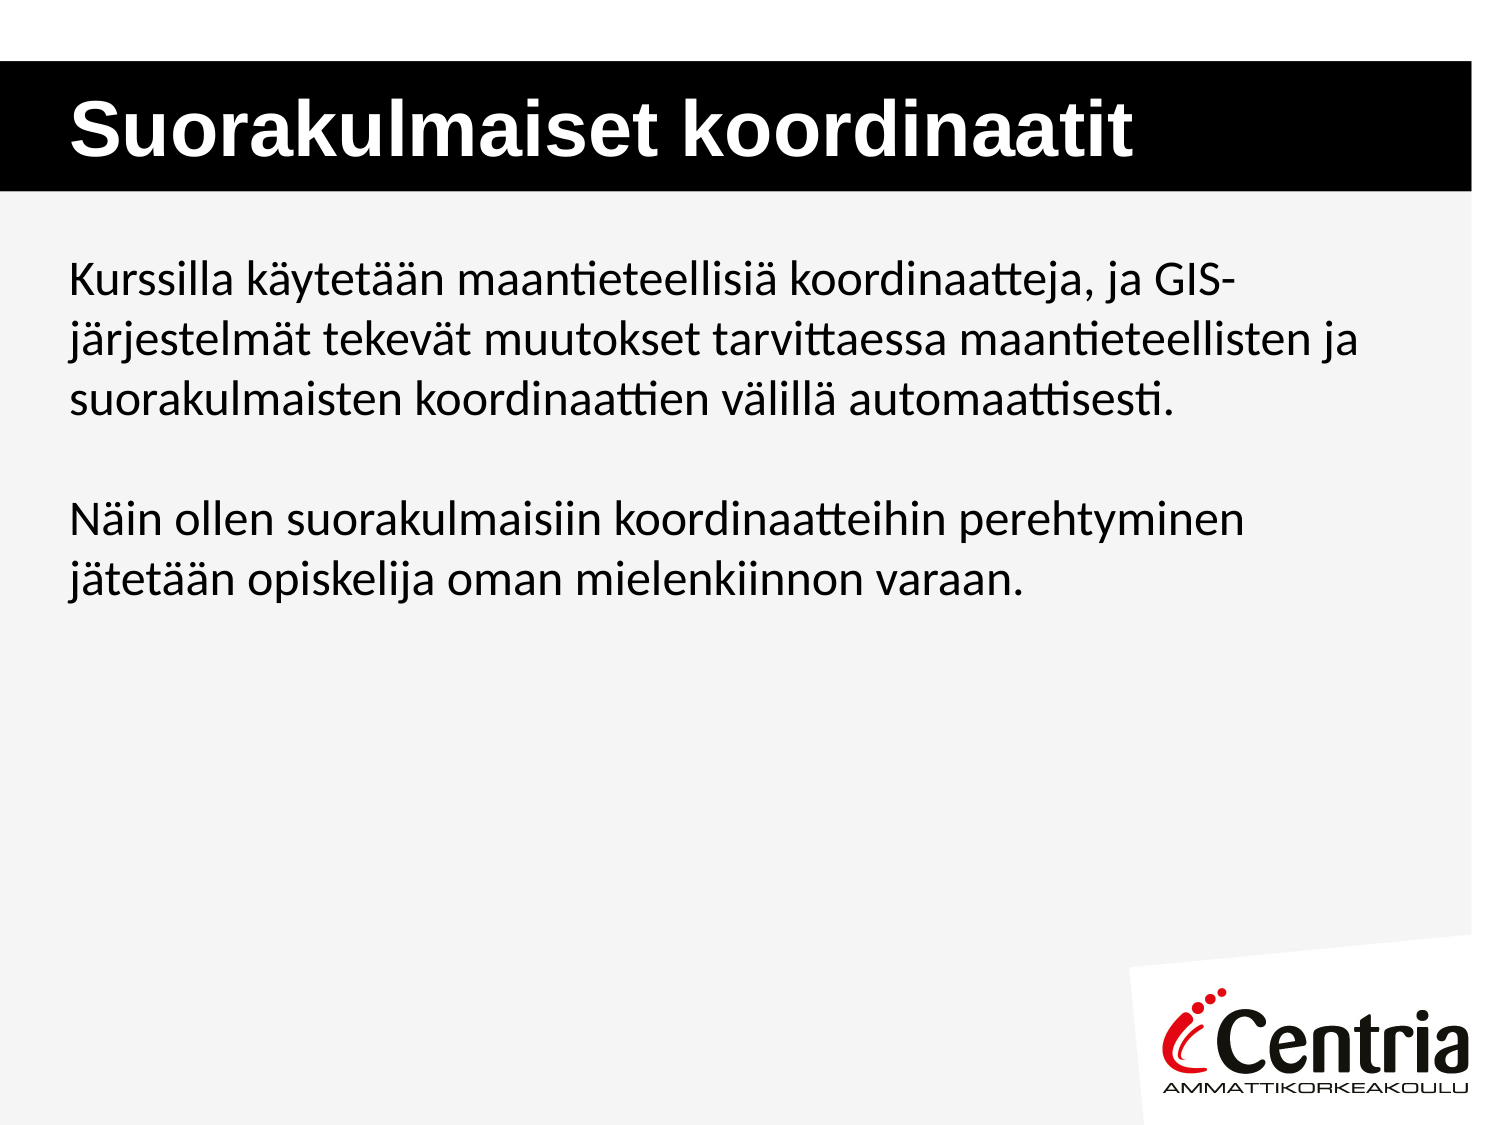

# Suorakulmaiset koordinaatit
Kurssilla käytetään maantieteellisiä koordinaatteja, ja GIS-järjestelmät tekevät muutokset tarvittaessa maantieteellisten ja suorakulmaisten koordinaattien välillä automaattisesti.

Näin ollen suorakulmaisiin koordinaatteihin perehtyminen jätetään opiskelija oman mielenkiinnon varaan.